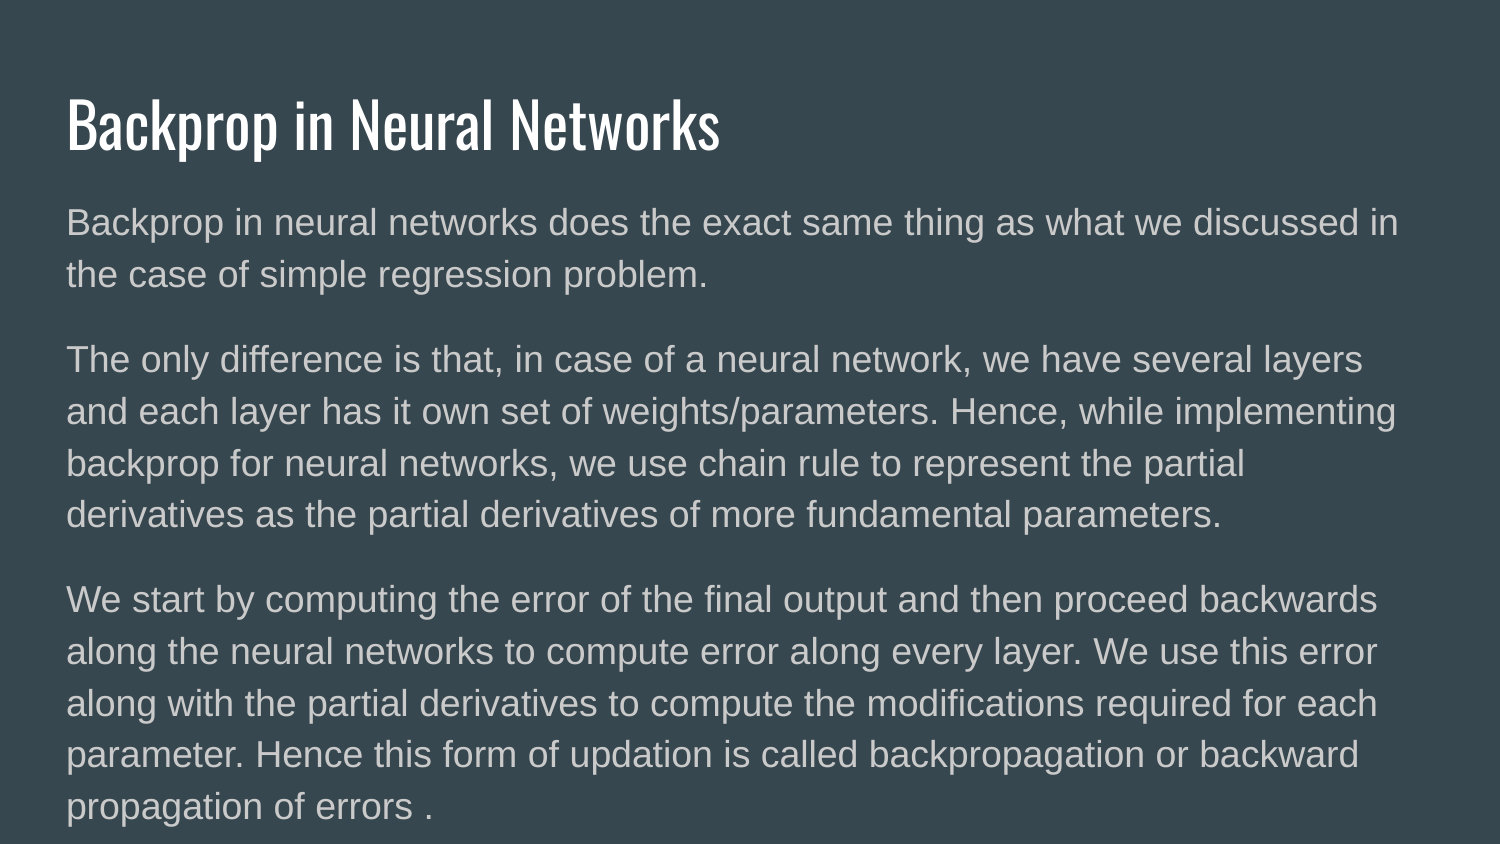

# Backprop in Neural Networks
Backprop in neural networks does the exact same thing as what we discussed in the case of simple regression problem.
The only difference is that, in case of a neural network, we have several layers and each layer has it own set of weights/parameters. Hence, while implementing backprop for neural networks, we use chain rule to represent the partial derivatives as the partial derivatives of more fundamental parameters.
We start by computing the error of the final output and then proceed backwards along the neural networks to compute error along every layer. We use this error along with the partial derivatives to compute the modifications required for each parameter. Hence this form of updation is called backpropagation or backward propagation of errors .